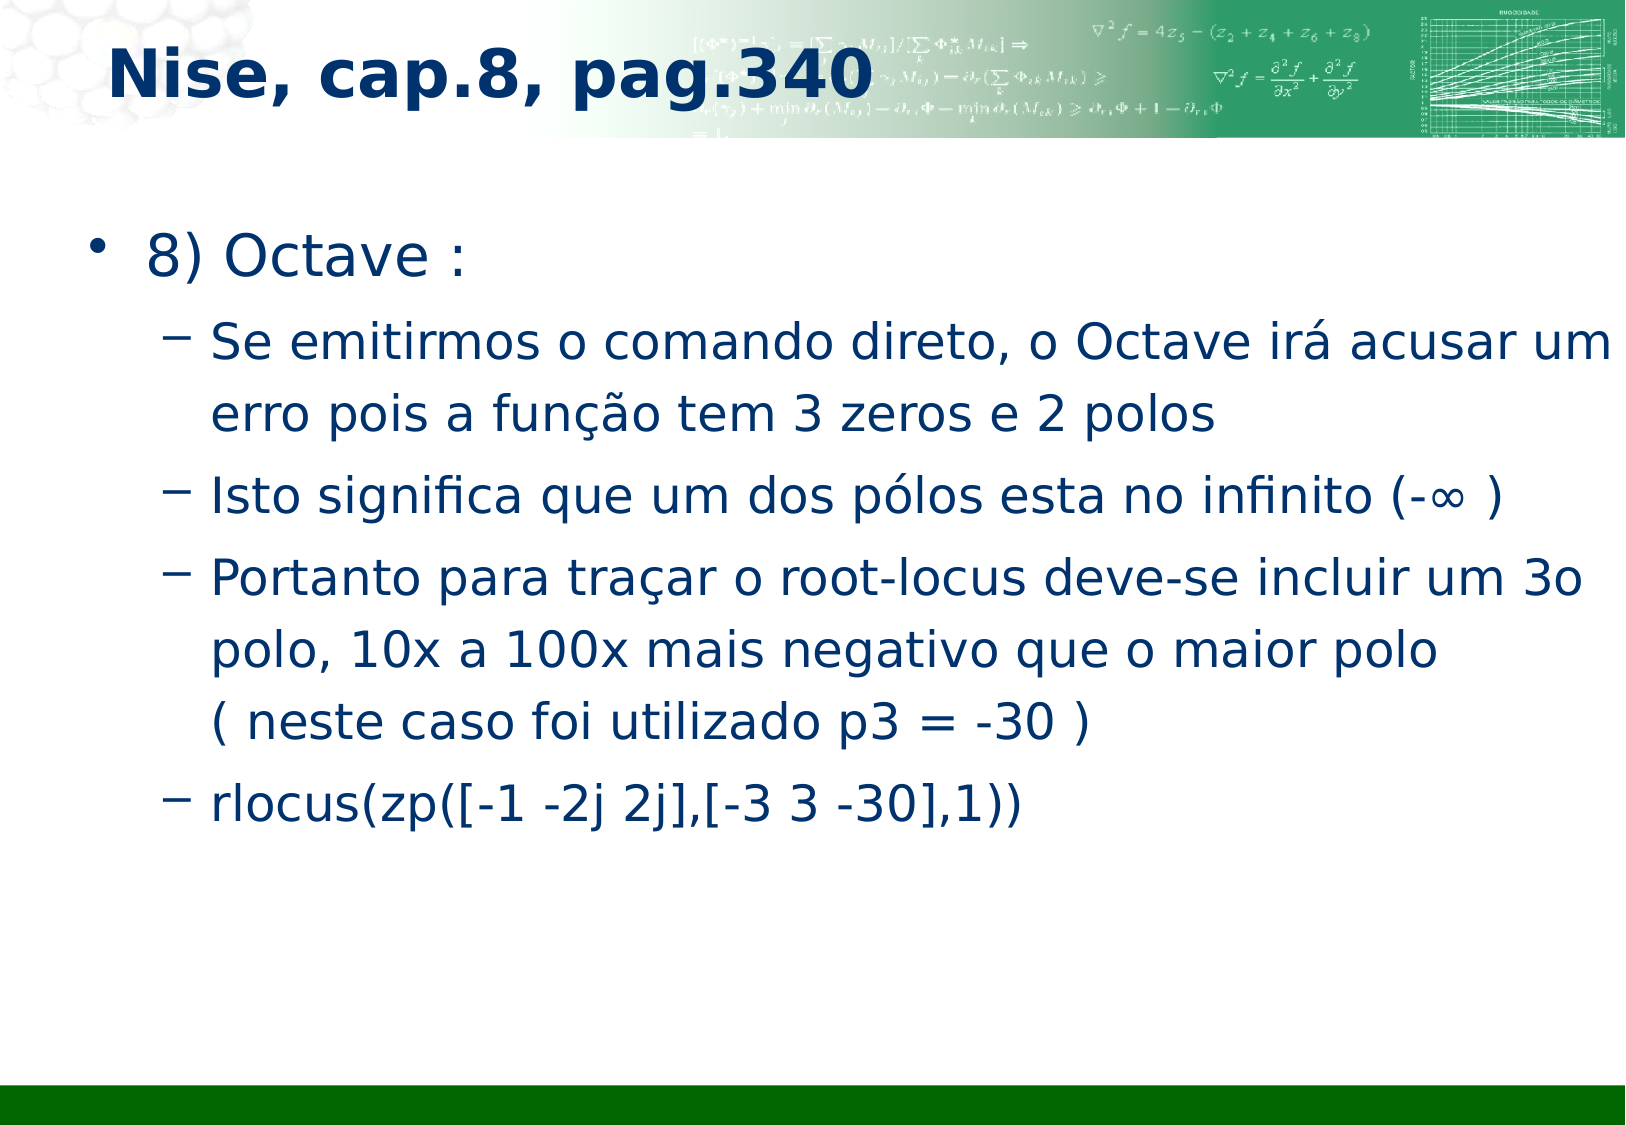

Nise, cap.8, pag.340
8) Octave :
Se emitirmos o comando direto, o Octave irá acusar um erro pois a função tem 3 zeros e 2 polos
Isto significa que um dos pólos esta no infinito (-∞ )
Portanto para traçar o root-locus deve-se incluir um 3o polo, 10x a 100x mais negativo que o maior polo ( neste caso foi utilizado p3 = -30 )
rlocus(zp([-1 -2j 2j],[-3 3 -30],1))